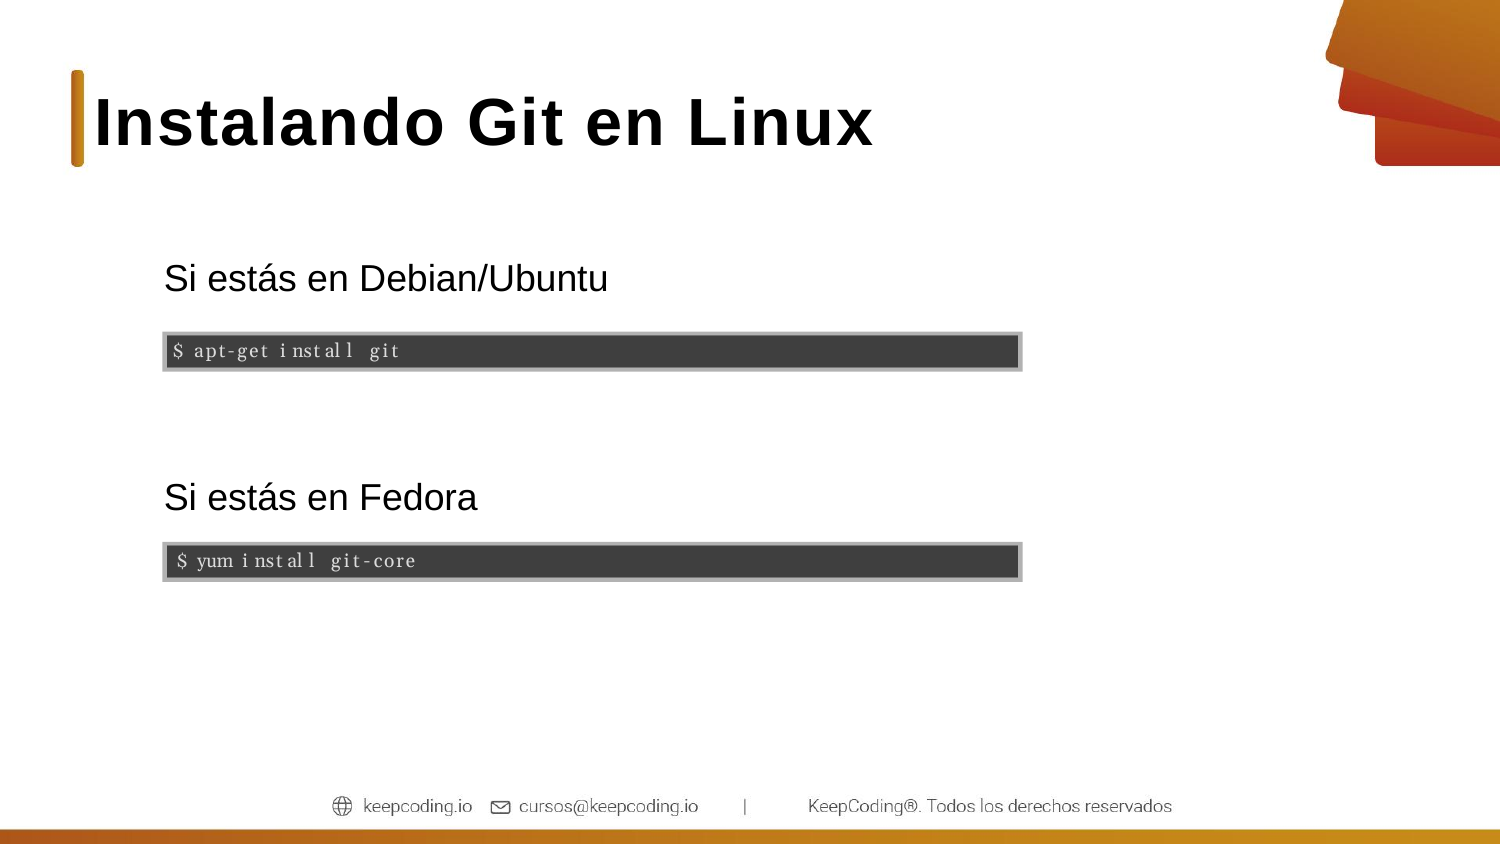

Instalando Git en Linux
Si estás en Debian/Ubuntu

$ apt-get install git
Si estás en Fedora

$ yum install git-core